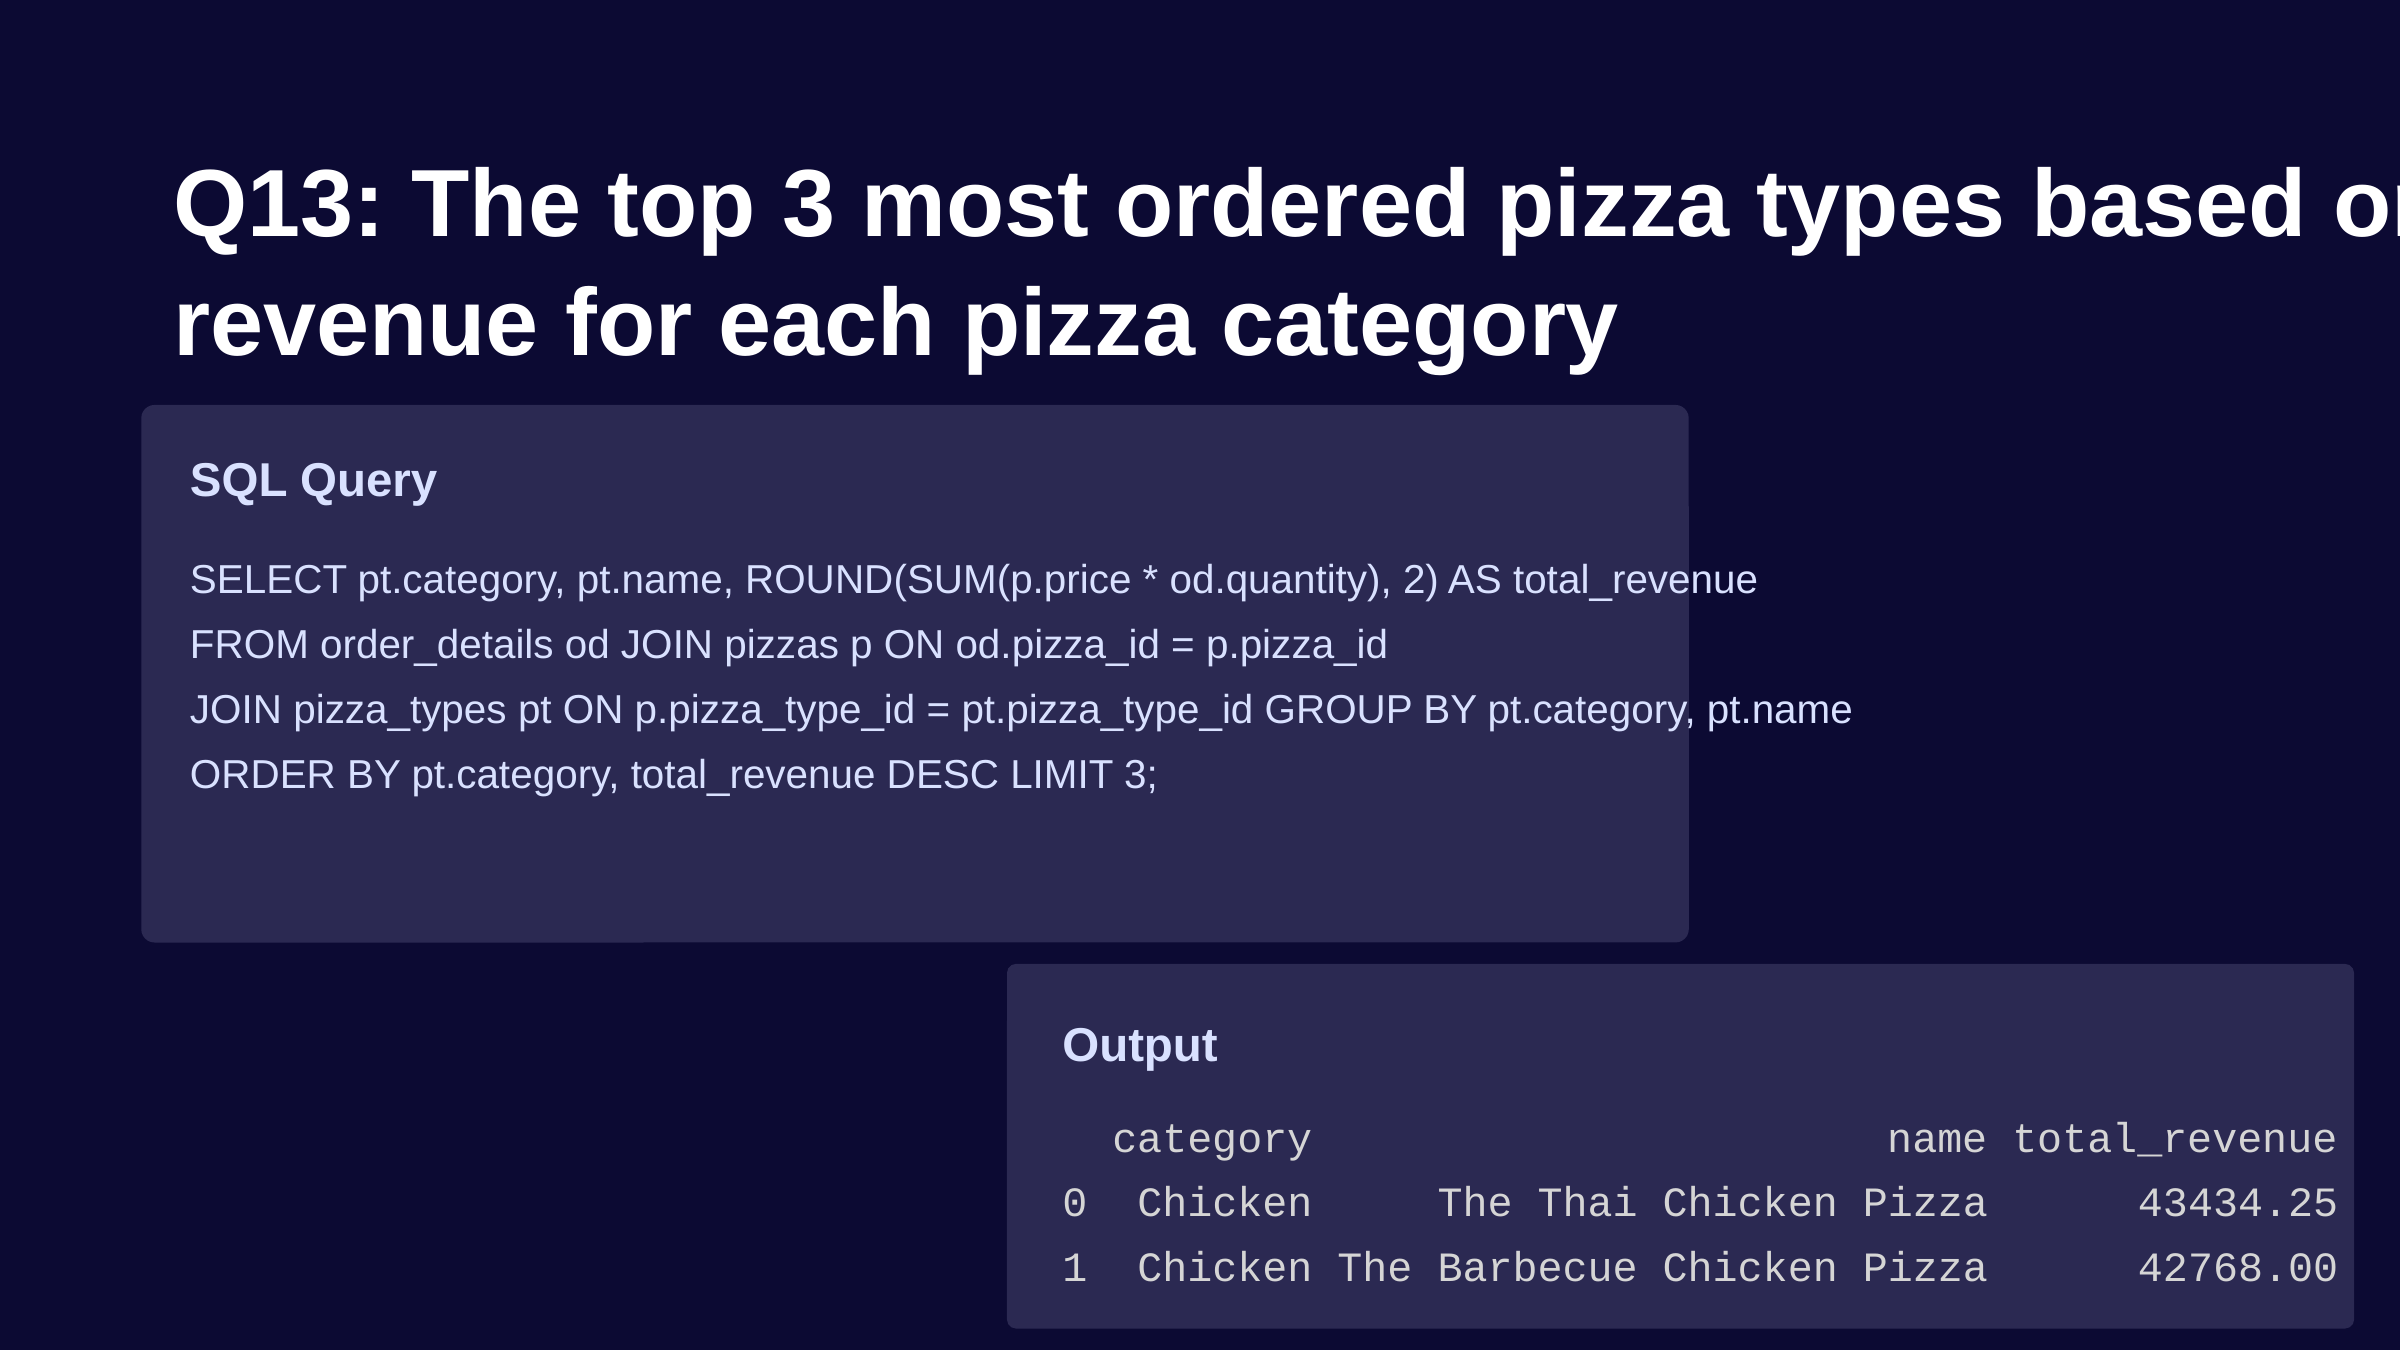

Q13: The top 3 most ordered pizza types based on
revenue for each pizza category

SQL Query
SELECT pt.category, pt.name, ROUND(SUM(p.price * od.quantity), 2) AS total_revenue
FROM order_details od JOIN pizzas p ON od.pizza_id = p.pizza_id
JOIN pizza_types pt ON p.pizza_type_id = pt.pizza_type_id GROUP BY pt.category, pt.name
ORDER BY pt.category, total_revenue DESC LIMIT 3;

Output
  category                       name total_revenue
0  Chicken     The Thai Chicken Pizza      43434.25
1  Chicken The Barbecue Chicken Pizza      42768.00